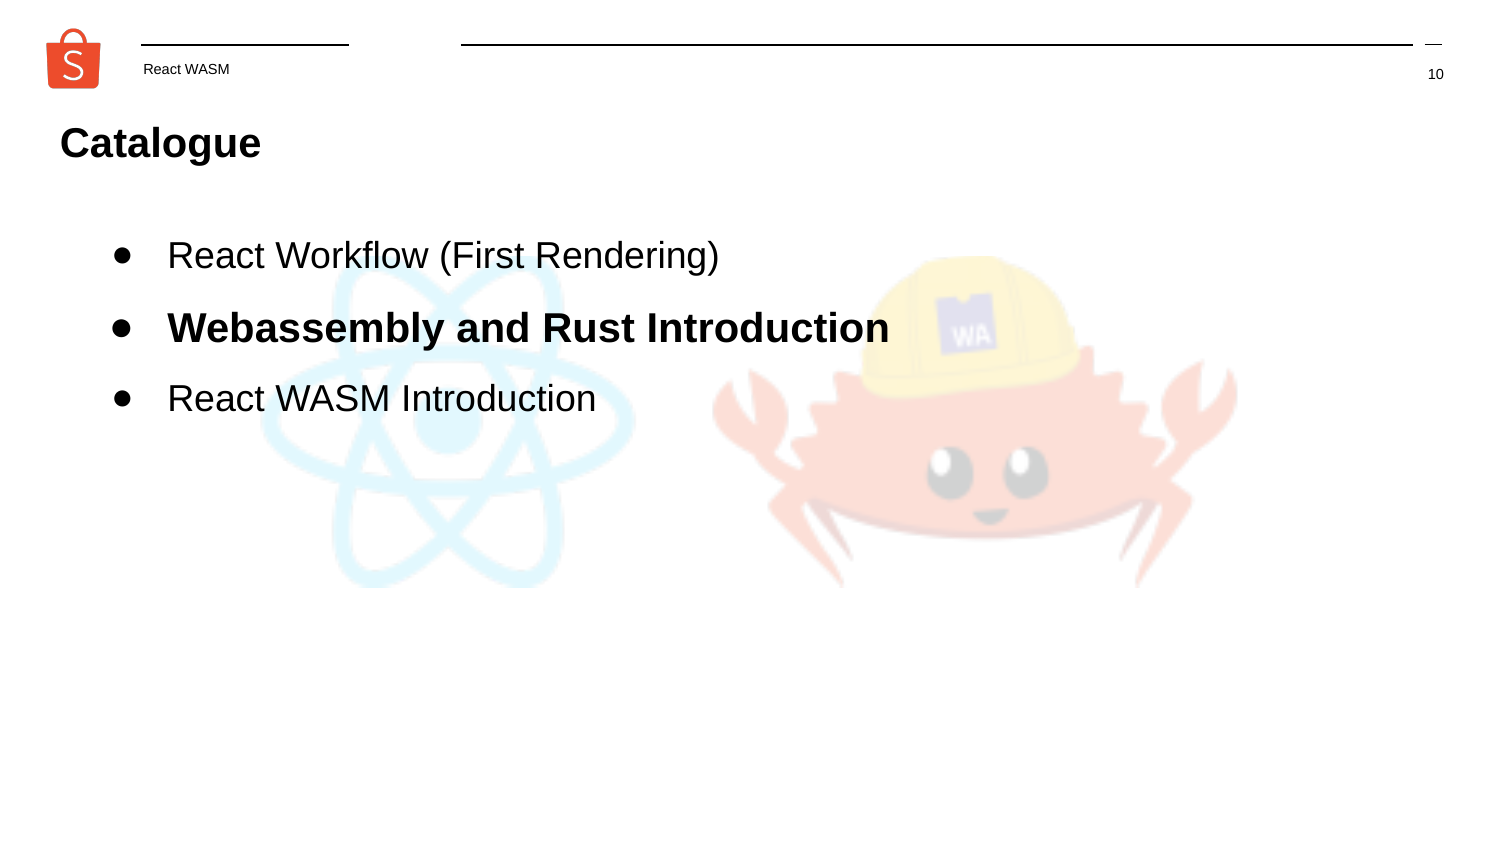

React WASM
10
Catalogue
React Workflow (First Rendering)
Webassembly and Rust Introduction
React WASM Introduction